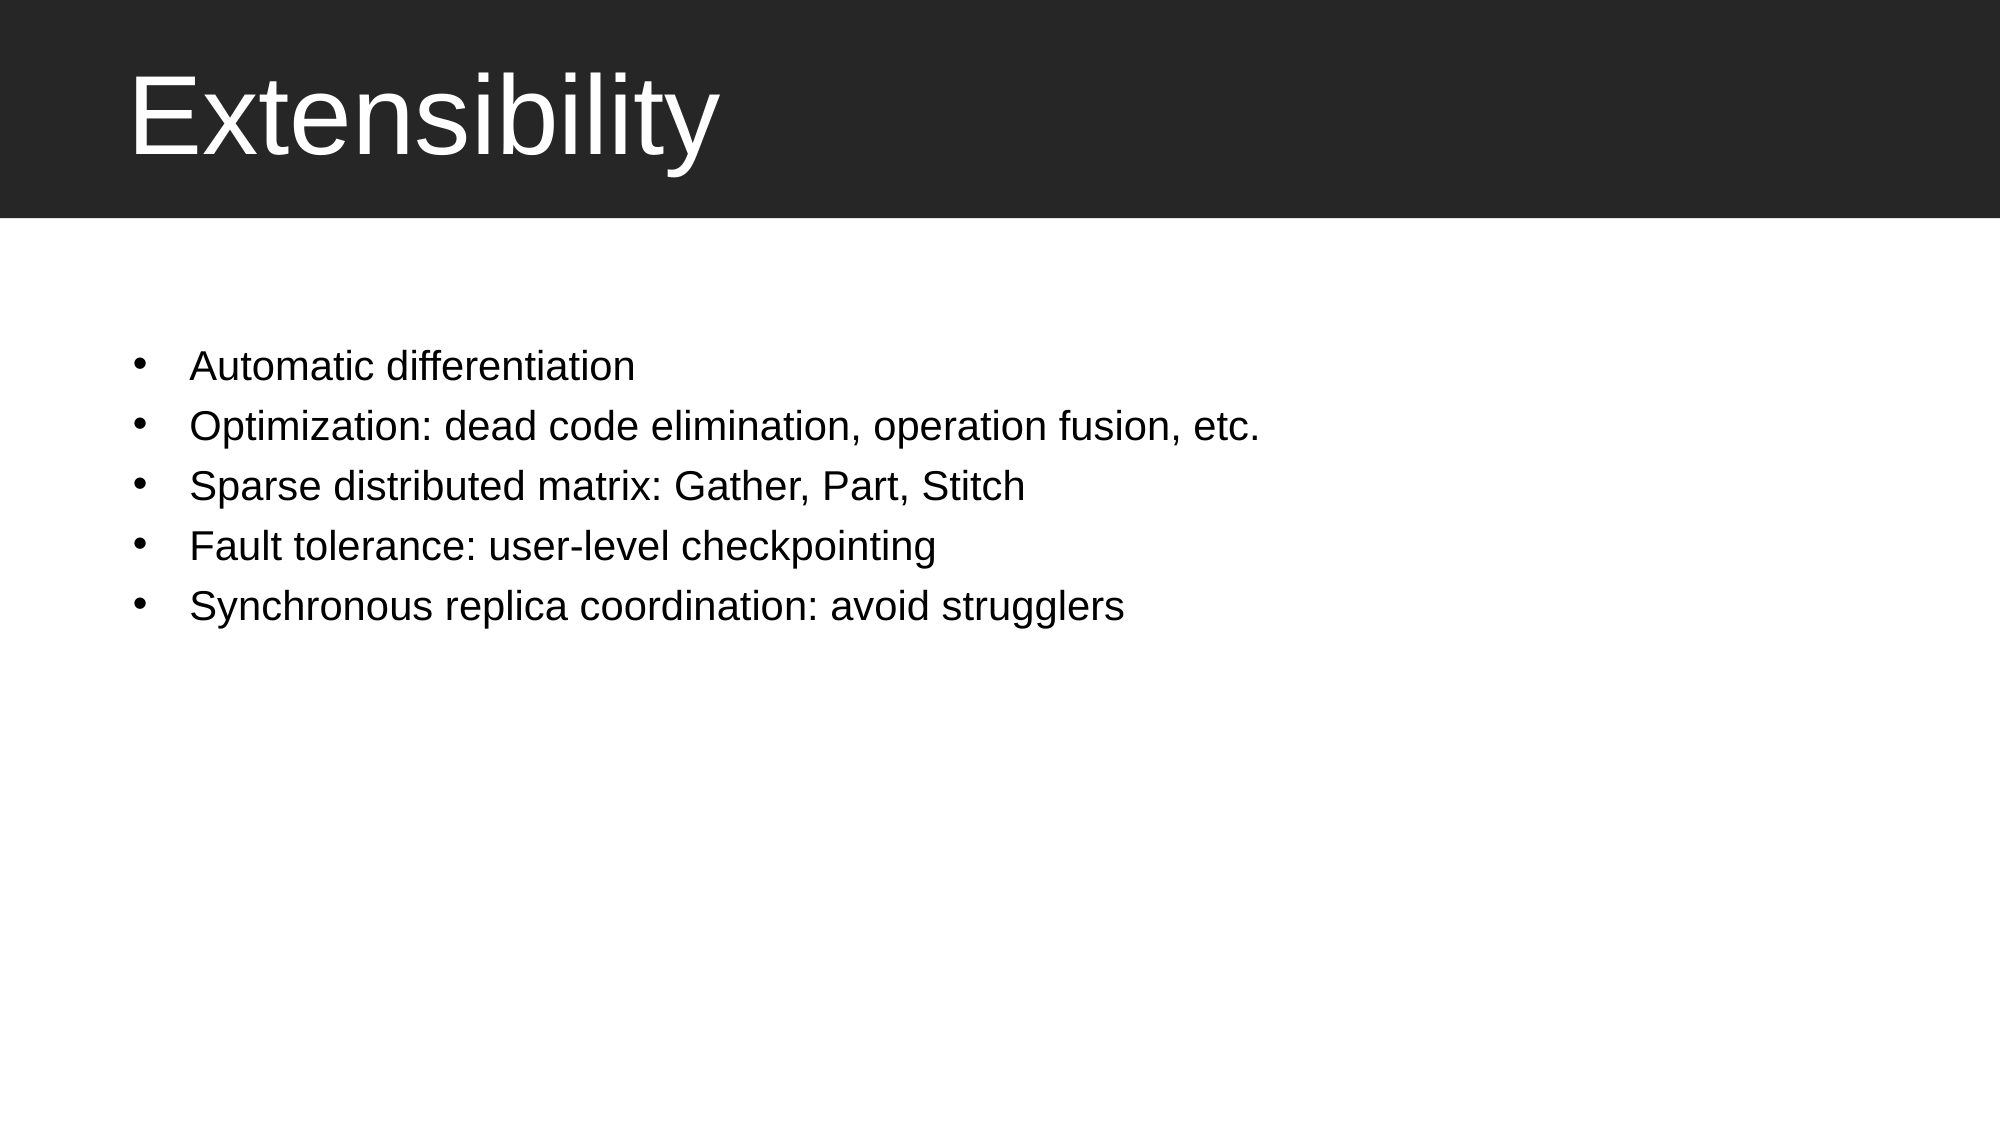

# Extensibility
Automatic differentiation
Optimization: dead code elimination, operation fusion, etc.
Sparse distributed matrix: Gather, Part, Stitch
Fault tolerance: user-level checkpointing
Synchronous replica coordination: avoid strugglers

Deep Learning Frameworks